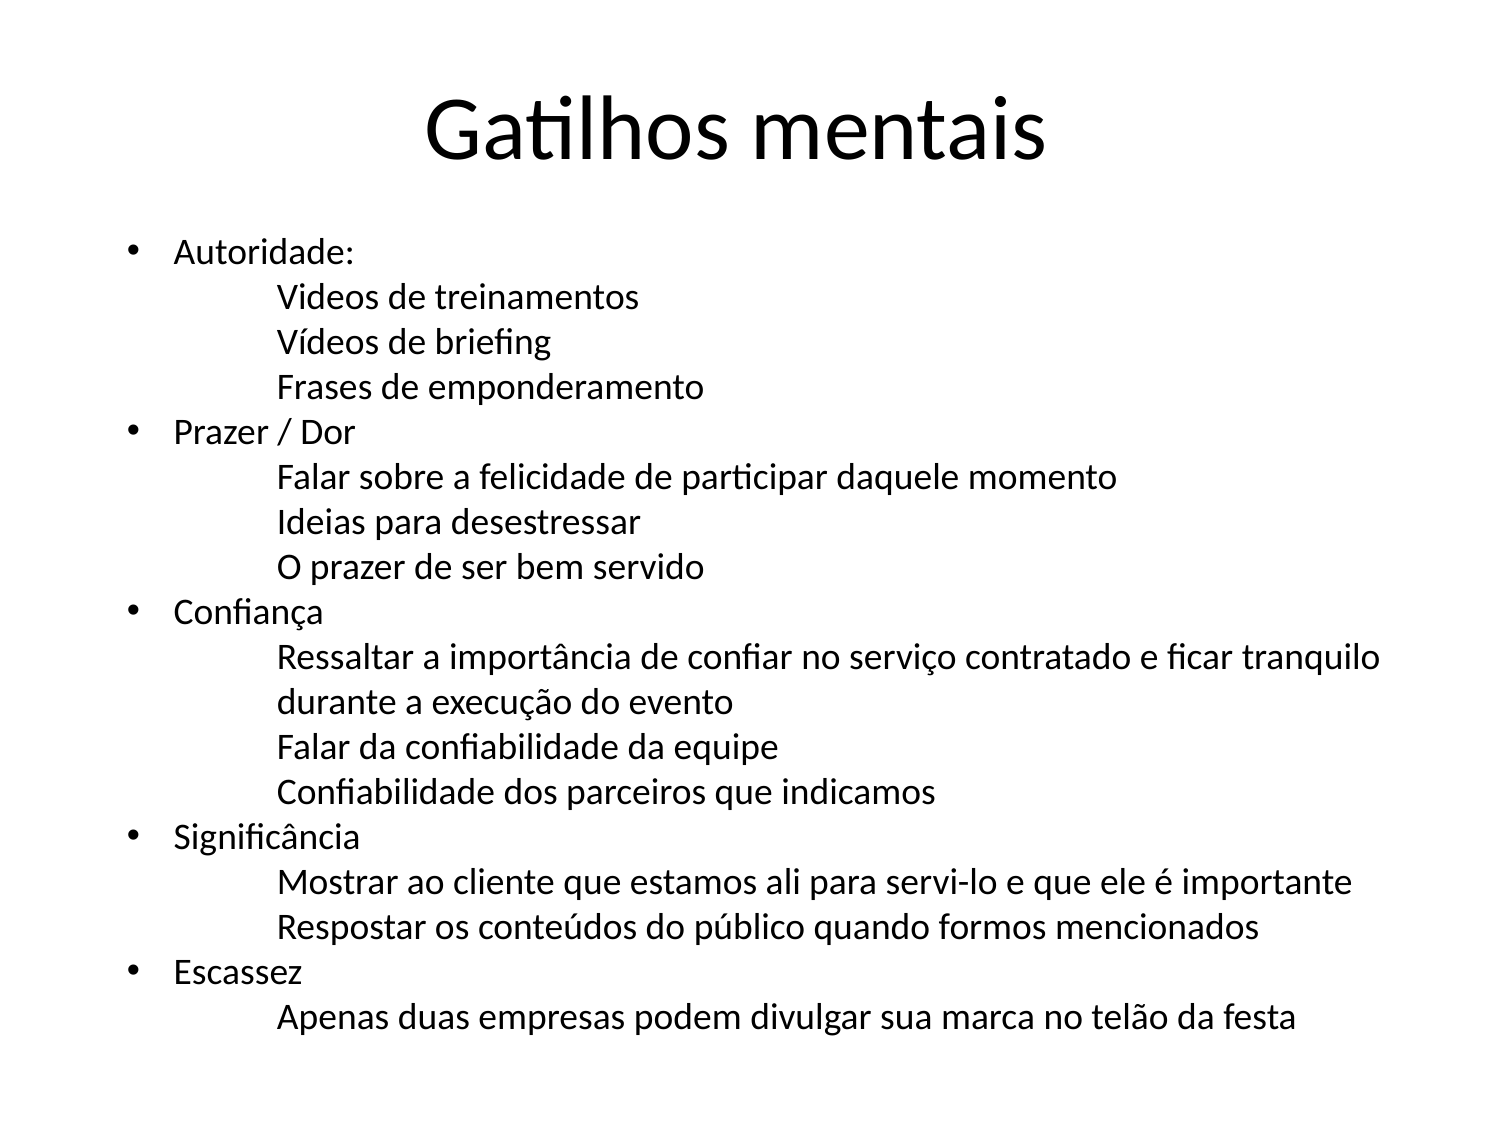

# Gatilhos mentais
Autoridade:
	Videos de treinamentos
	Vídeos de briefing
	Frases de emponderamento
Prazer / Dor
	Falar sobre a felicidade de participar daquele momento
	Ideias para desestressar
	O prazer de ser bem servido
Confiança
	Ressaltar a importância de confiar no serviço contratado e ficar tranquilo 	durante a execução do evento
	Falar da confiabilidade da equipe
	Confiabilidade dos parceiros que indicamos
Significância
	Mostrar ao cliente que estamos ali para servi-lo e que ele é importante
	Respostar os conteúdos do público quando formos mencionados
Escassez
	Apenas duas empresas podem divulgar sua marca no telão da festa